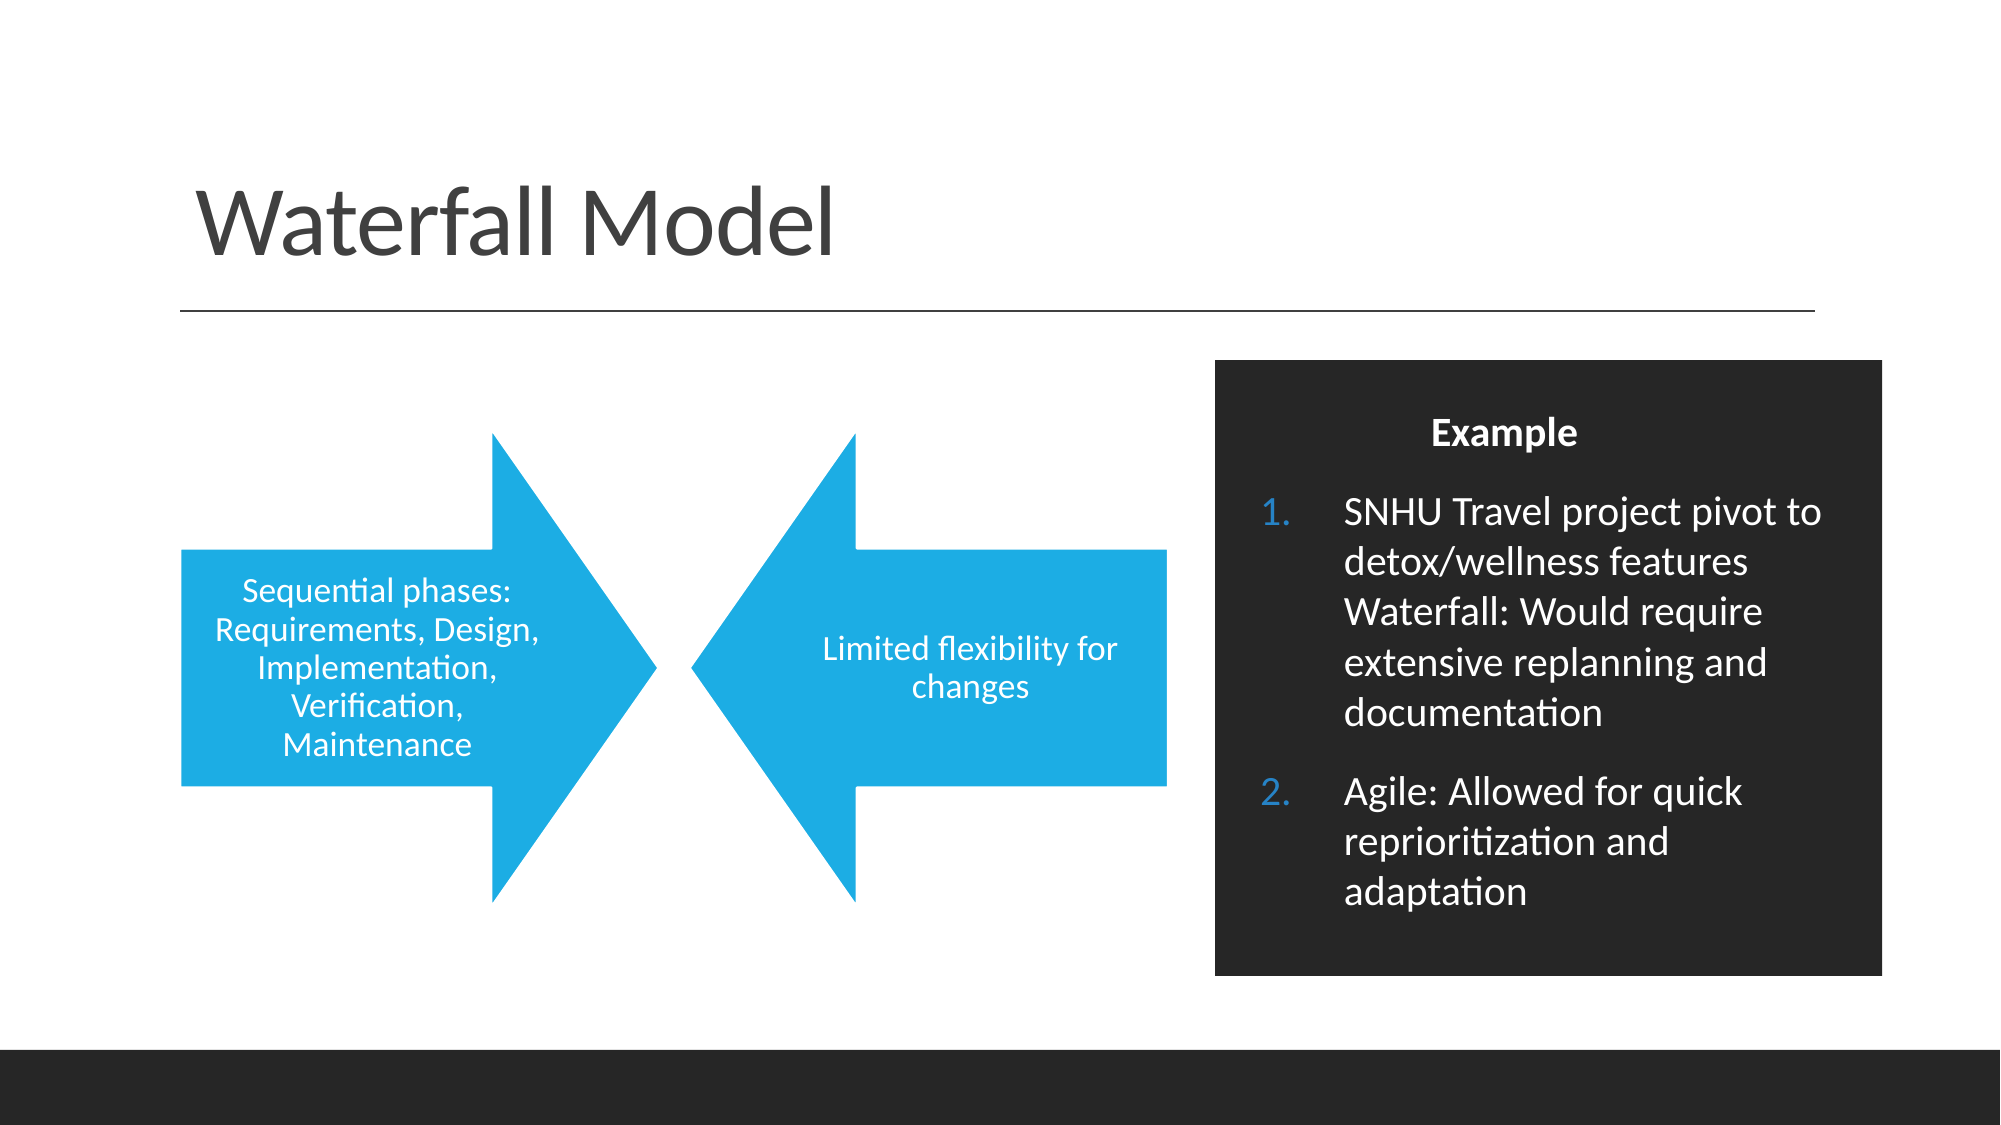

# Waterfall Model
Sequential phases: Requirements, Design, Implementation, Verification, Maintenance
Limited flexibility for changes
                  Example
SNHU Travel project pivot to detox/wellness features Waterfall: Would require extensive replanning and documentation
Agile: Allowed for quick reprioritization and adaptation